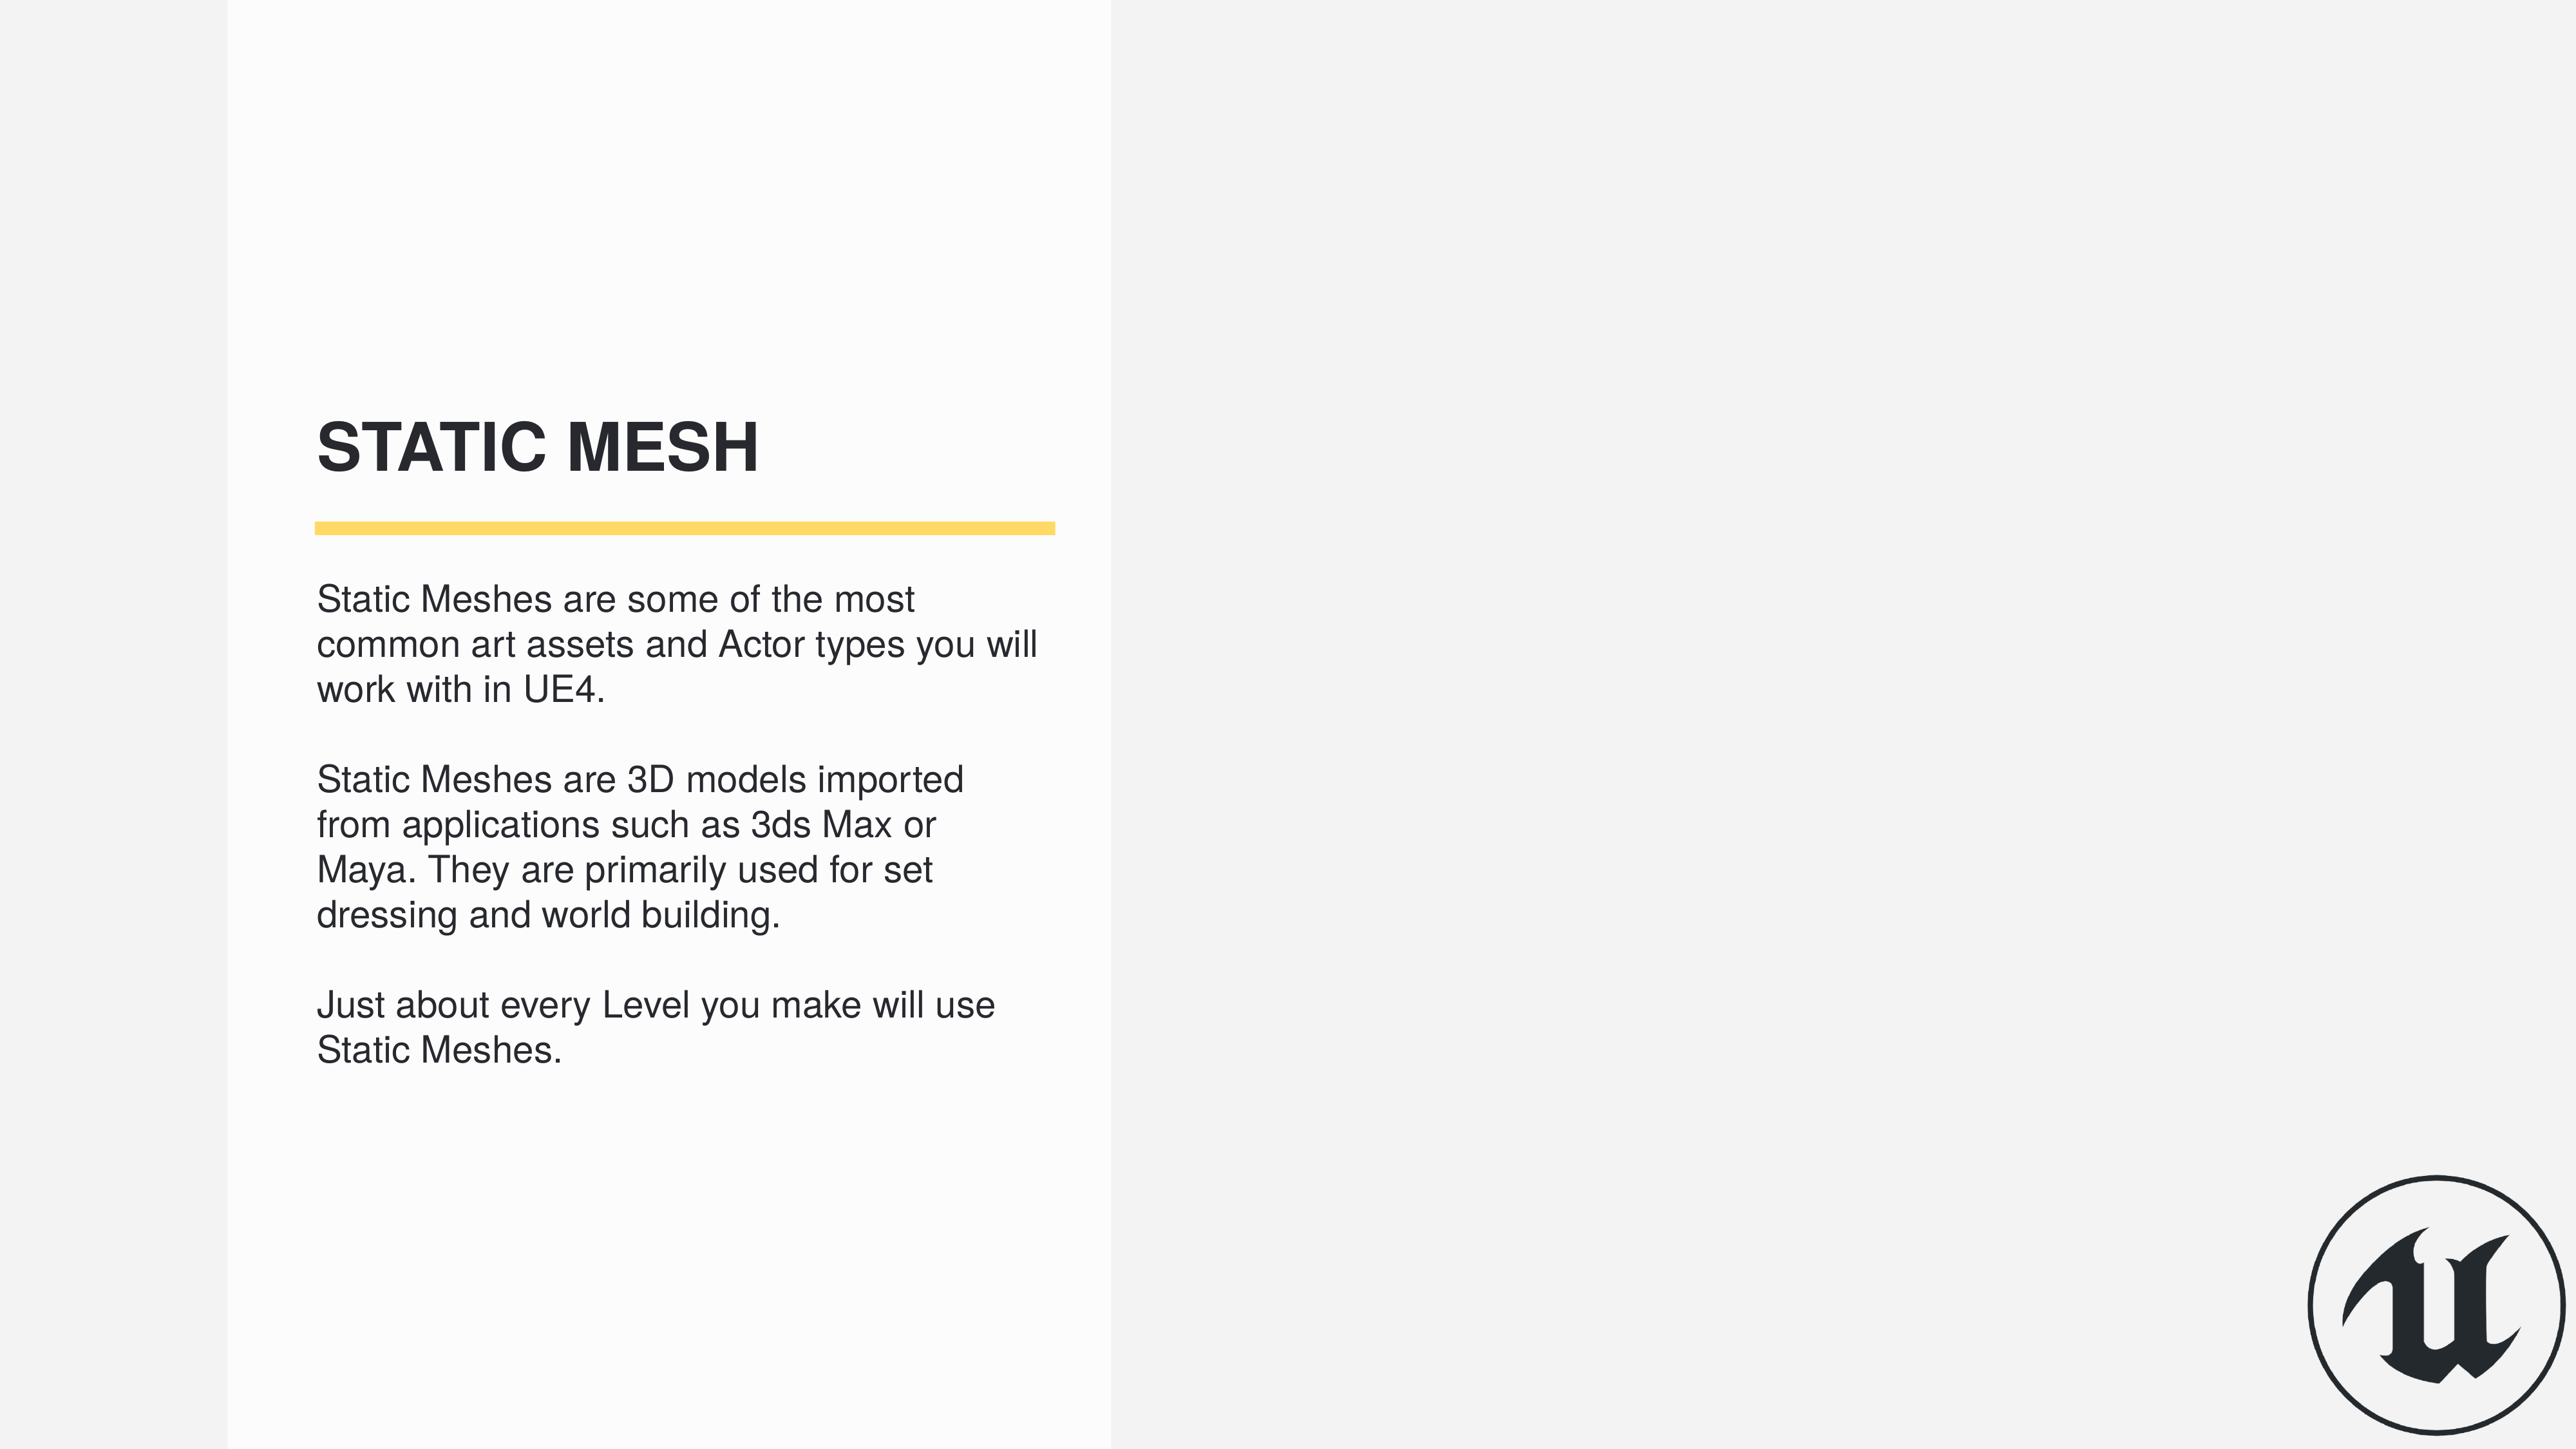

Static Mesh

Static Meshes are some of the most common art assets and Actor types you will work with in UE4.

Static Meshes are 3D models imported from applications such as 3ds Max or Maya. They are primarily used for set dressing and world building.

Just about every Level you make will use Static Meshes.